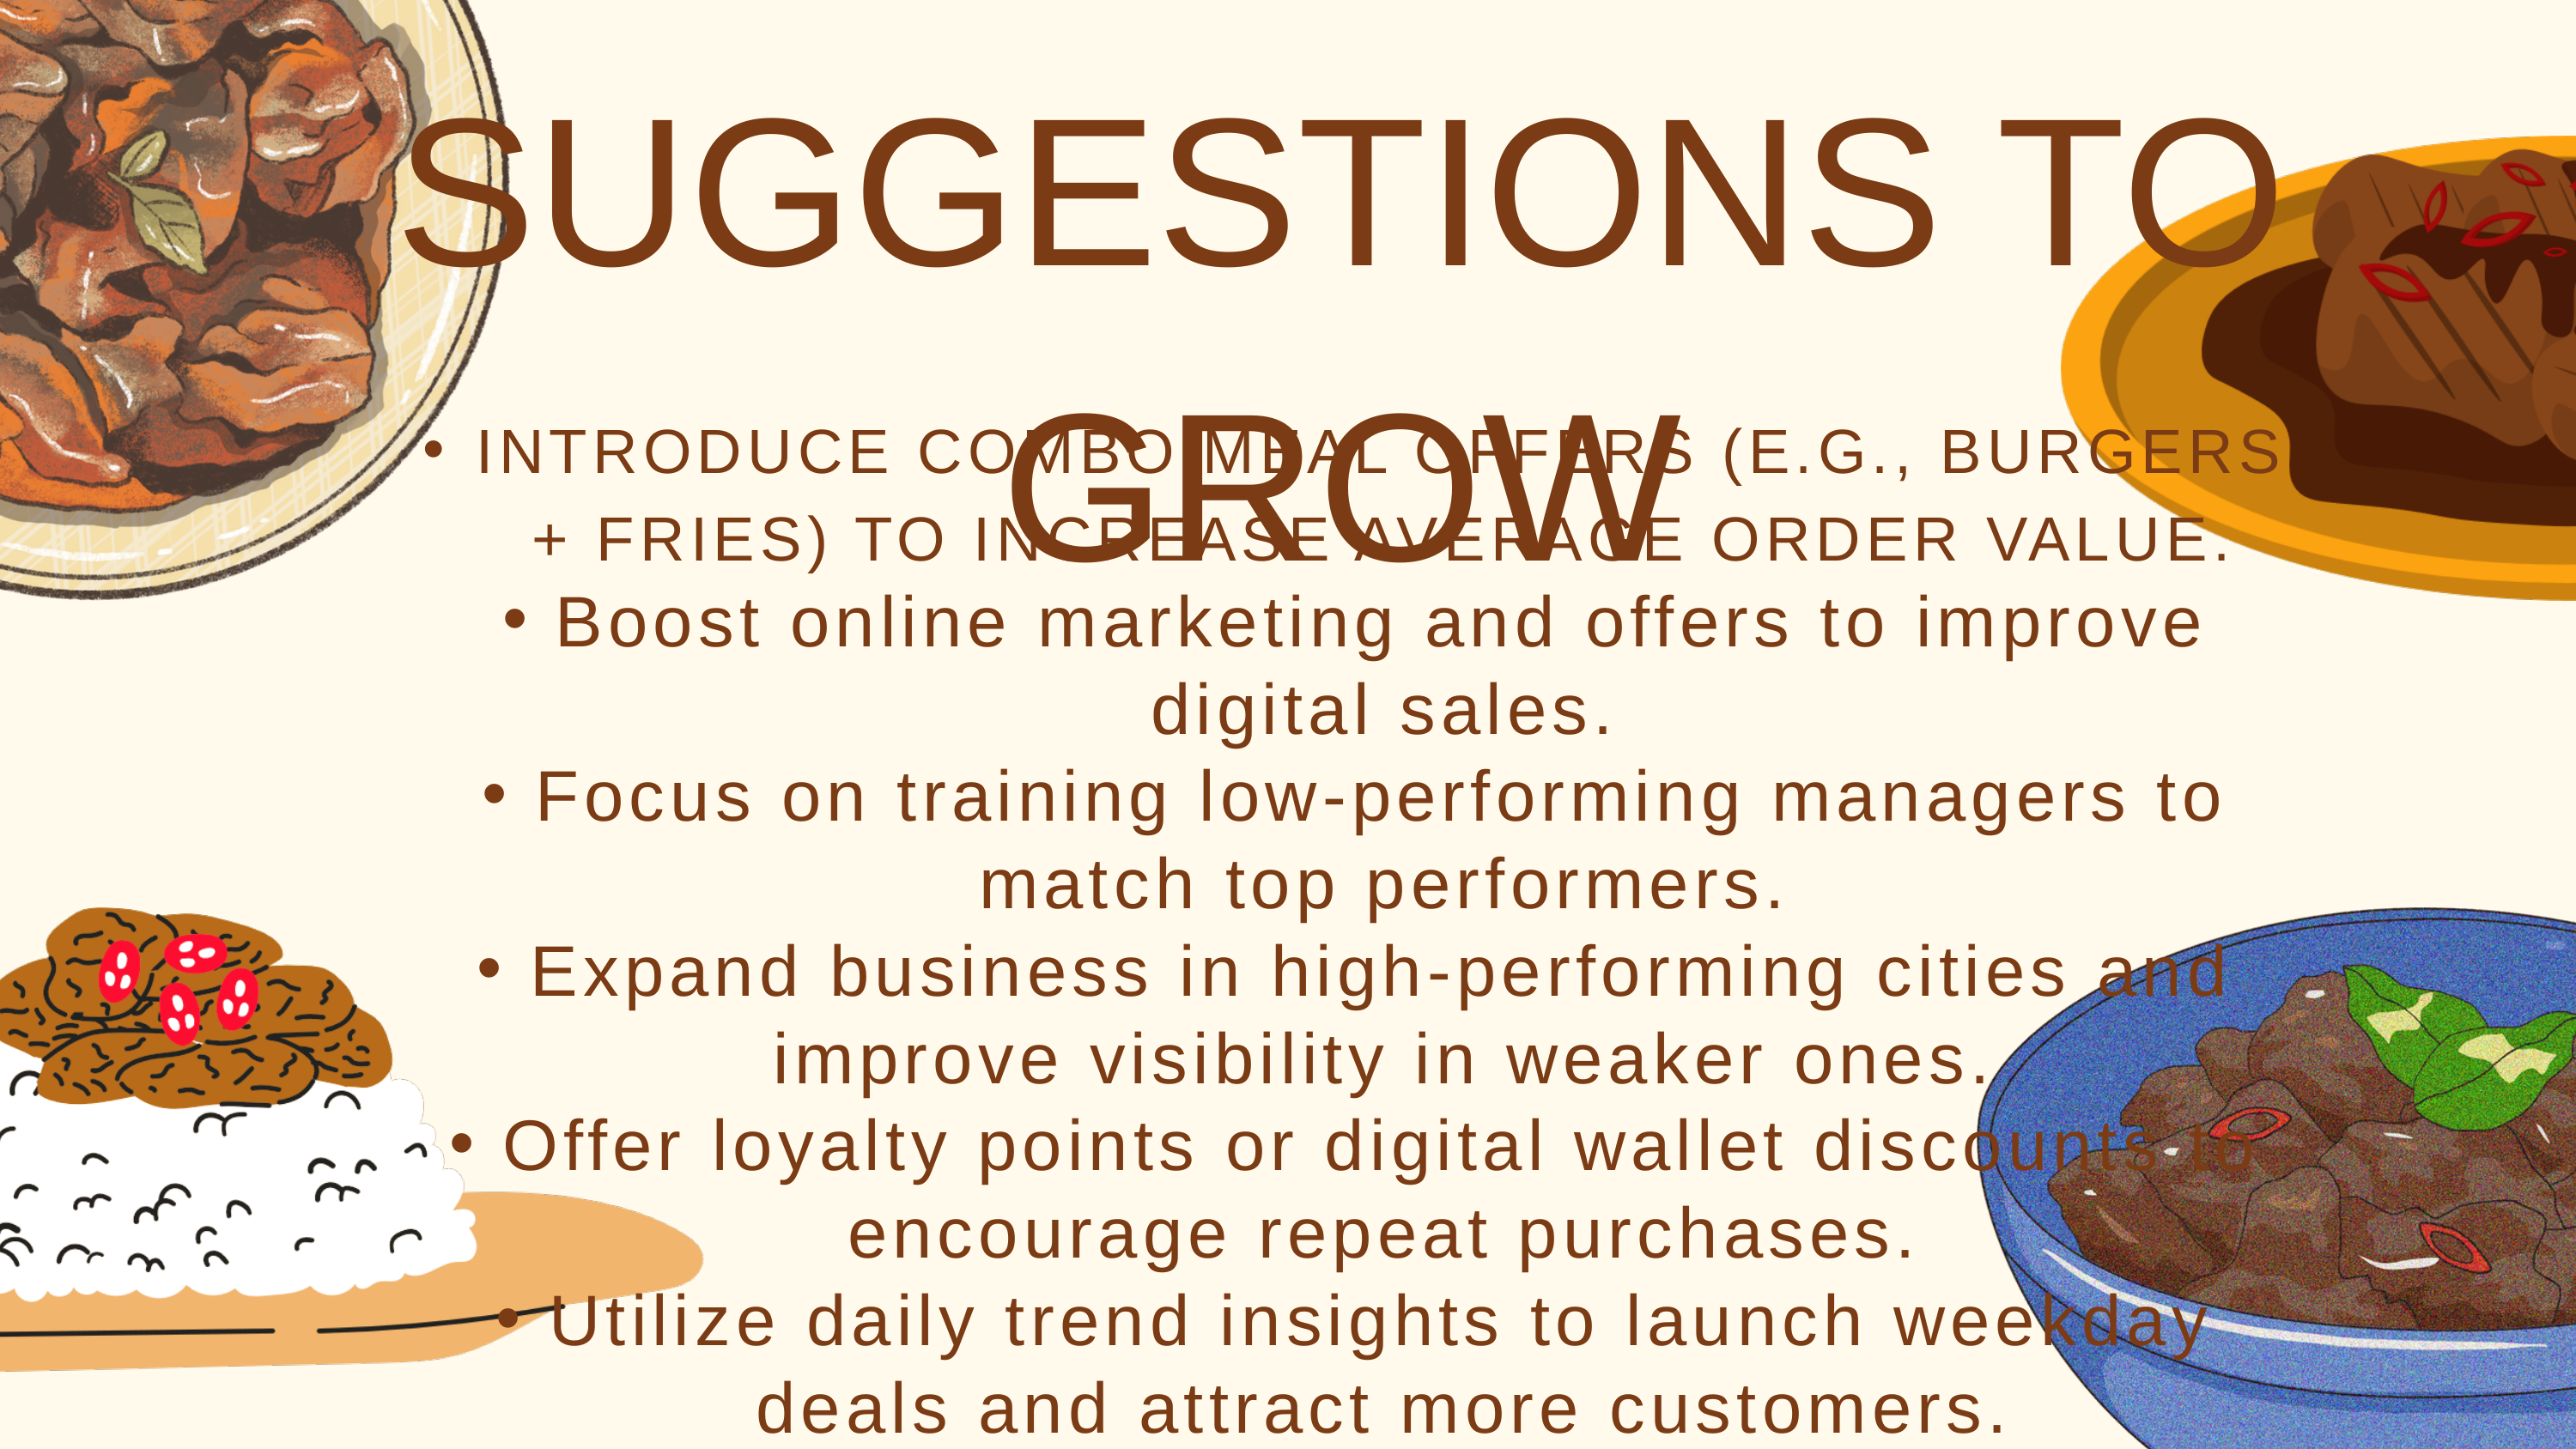

SUGGESTIONS TO GROW

INTRODUCE COMBO MEAL OFFERS (E.G., BURGERS + FRIES) TO INCREASE AVERAGE ORDER VALUE.
Boost online marketing and offers to improve digital sales.
Focus on training low-performing managers to match top performers.
Expand business in high-performing cities and improve visibility in weaker ones.
Offer loyalty points or digital wallet discounts to encourage repeat purchases.
Utilize daily trend insights to launch weekday deals and attract more customers.